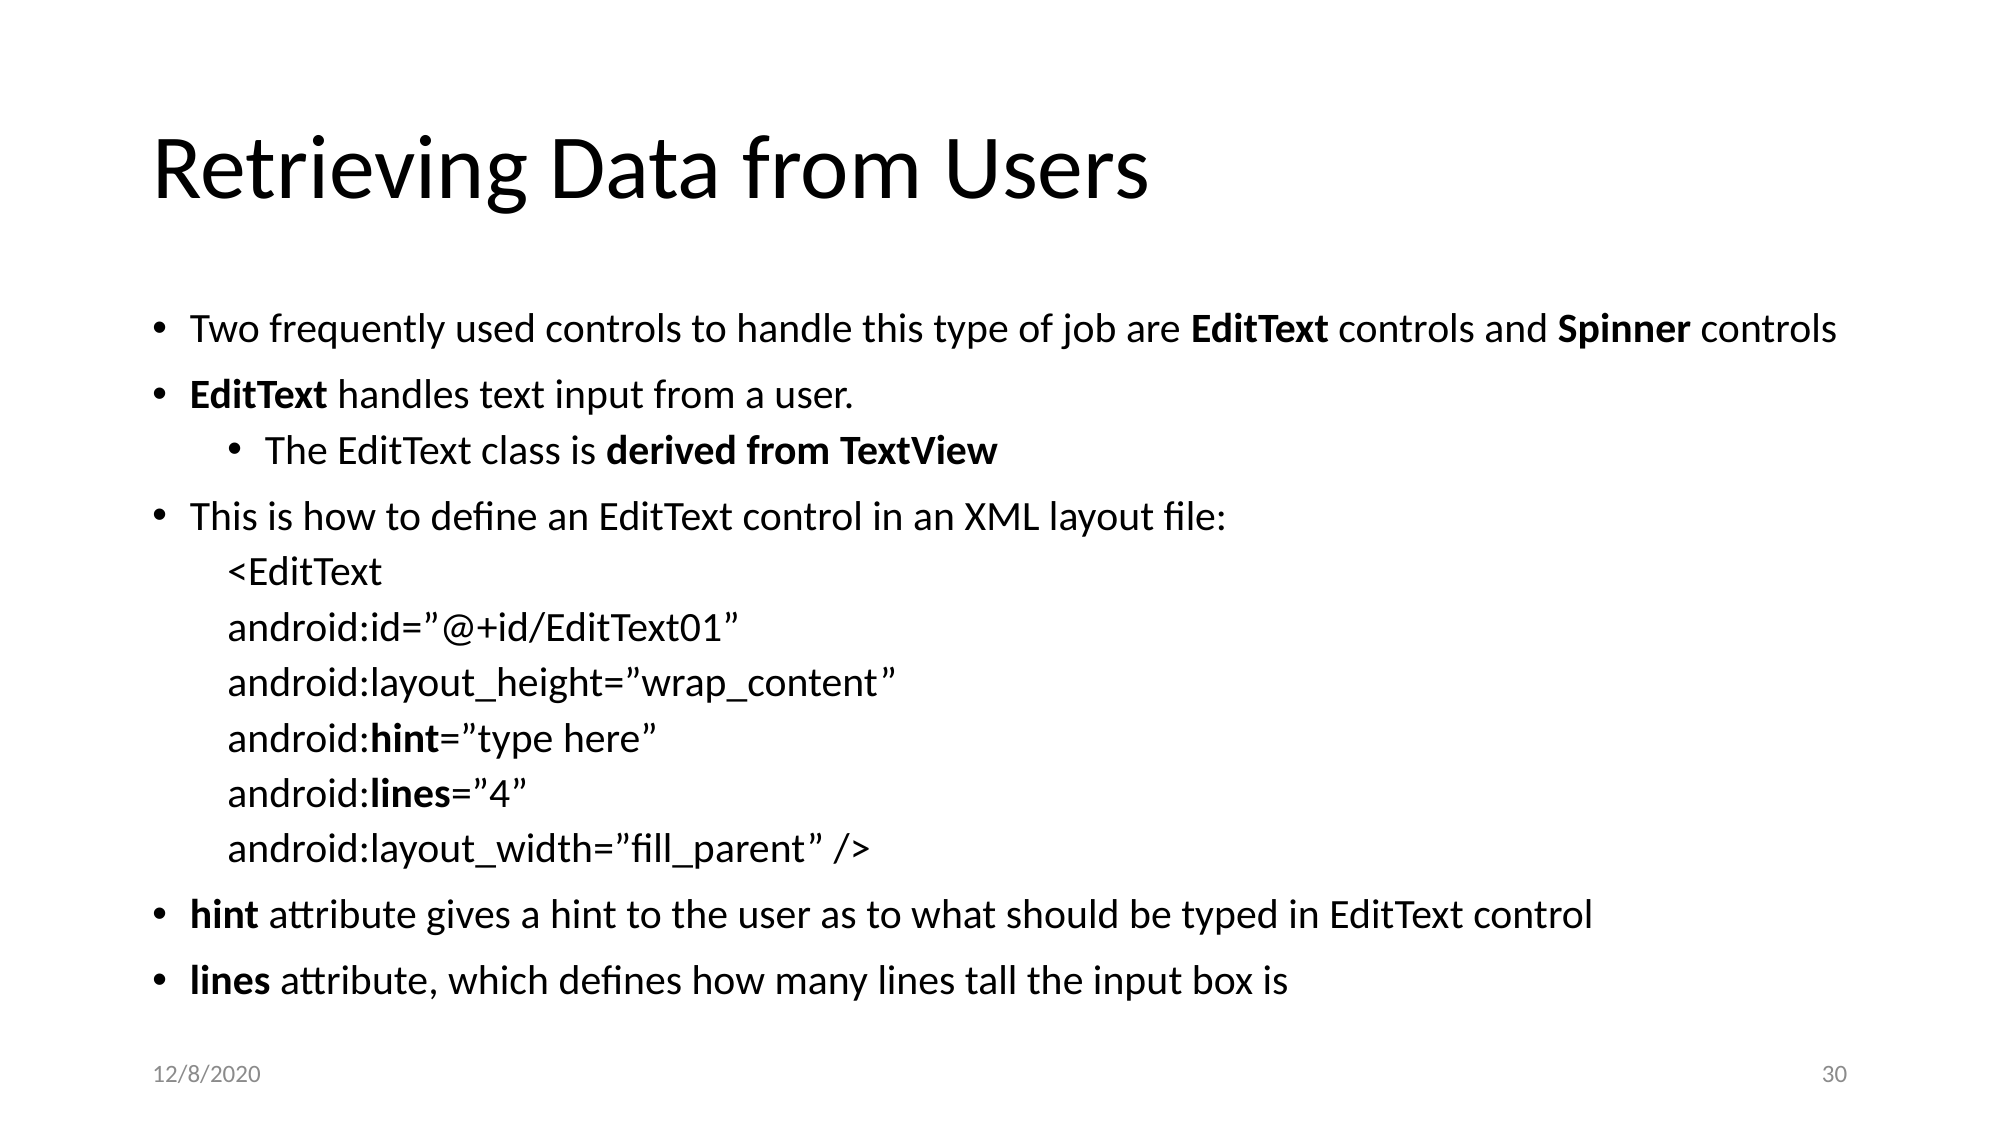

# Retrieving Data from Users
Two frequently used controls to handle this type of job are EditText controls and Spinner controls
EditText handles text input from a user.
The EditText class is derived from TextView
This is how to define an EditText control in an XML layout file:
<EditText
android:id=”@+id/EditText01”
android:layout_height=”wrap_content”
android:hint=”type here”
android:lines=”4”
android:layout_width=”fill_parent” />
hint attribute gives a hint to the user as to what should be typed in EditText control
lines attribute, which defines how many lines tall the input box is
12/8/2020
30